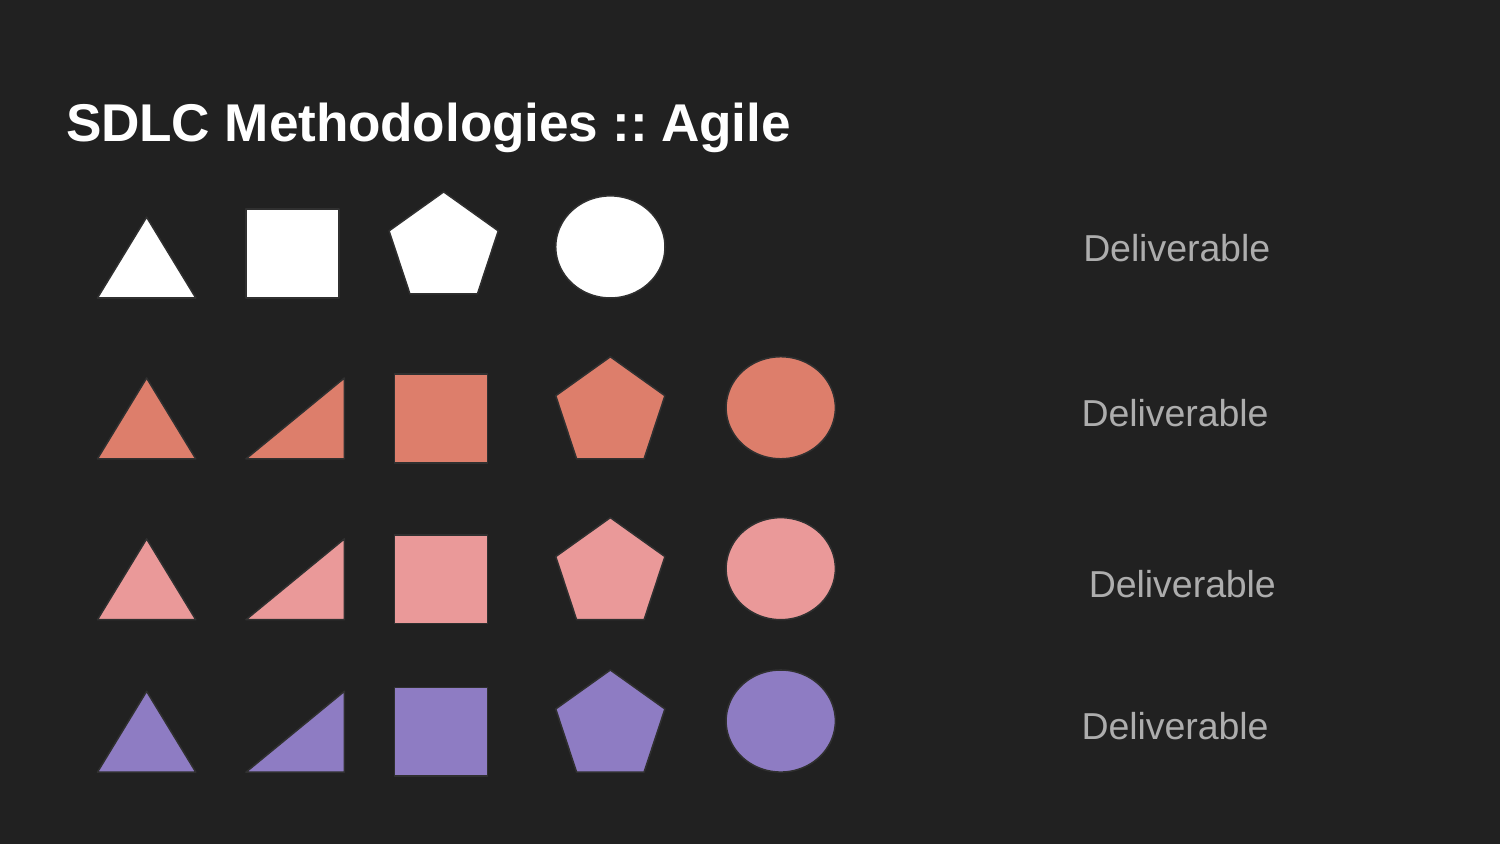

# SDLC Methodologies :: Agile

Deliverable

Deliverable

Deliverable

Deliverable